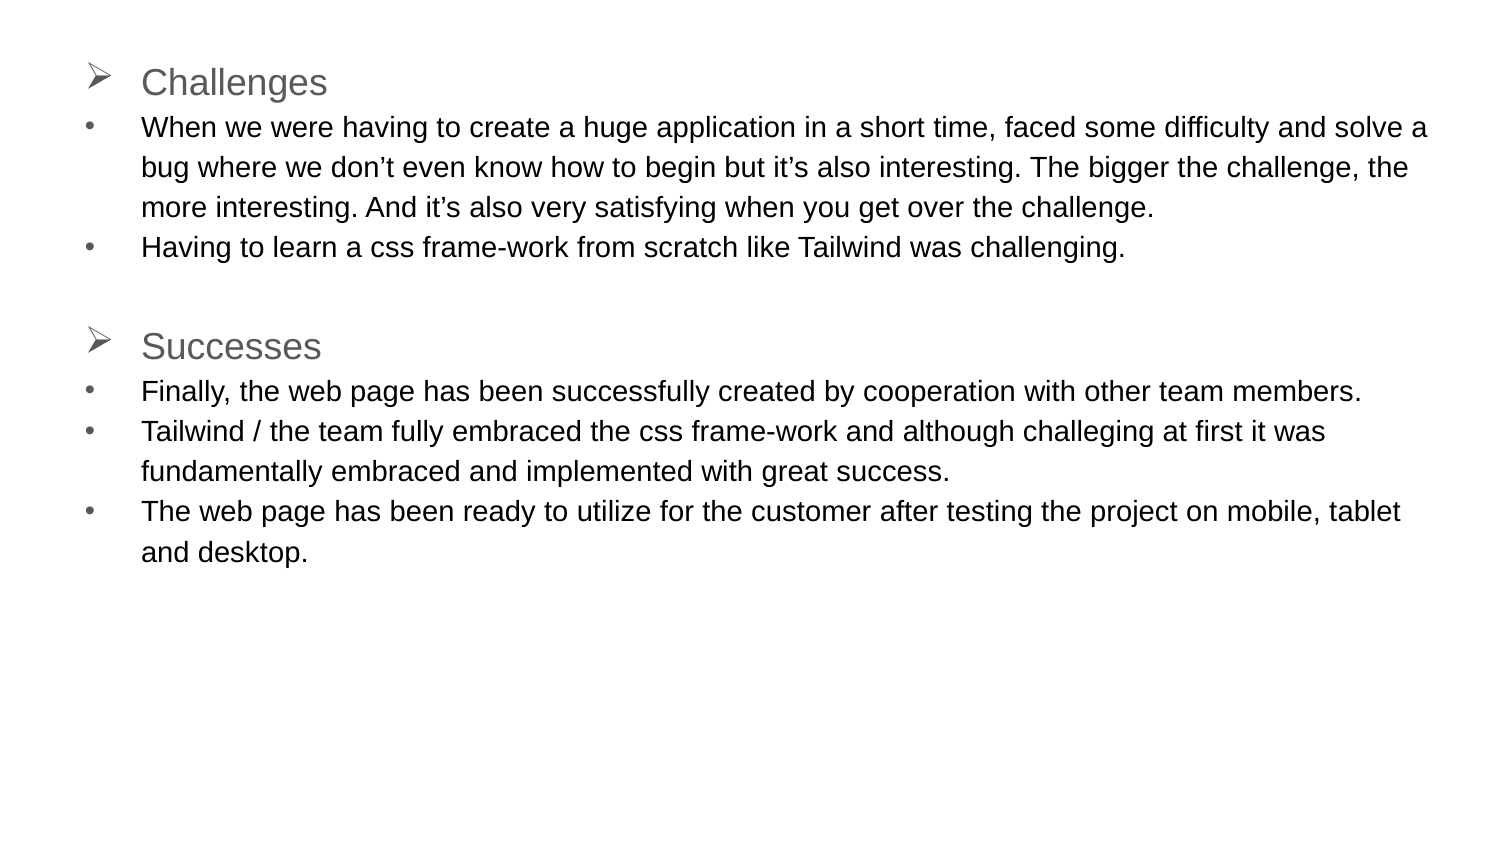

Challenges
When we were having to create a huge application in a short time, faced some difficulty and solve a bug where we don’t even know how to begin but it’s also interesting. The bigger the challenge, the more interesting. And it’s also very satisfying when you get over the challenge.
Having to learn a css frame-work from scratch like Tailwind was challenging.

Successes
Finally, the web page has been successfully created by cooperation with other team members.
Tailwind / the team fully embraced the css frame-work and although challeging at first it was fundamentally embraced and implemented with great success.
The web page has been ready to utilize for the customer after testing the project on mobile, tablet and desktop.